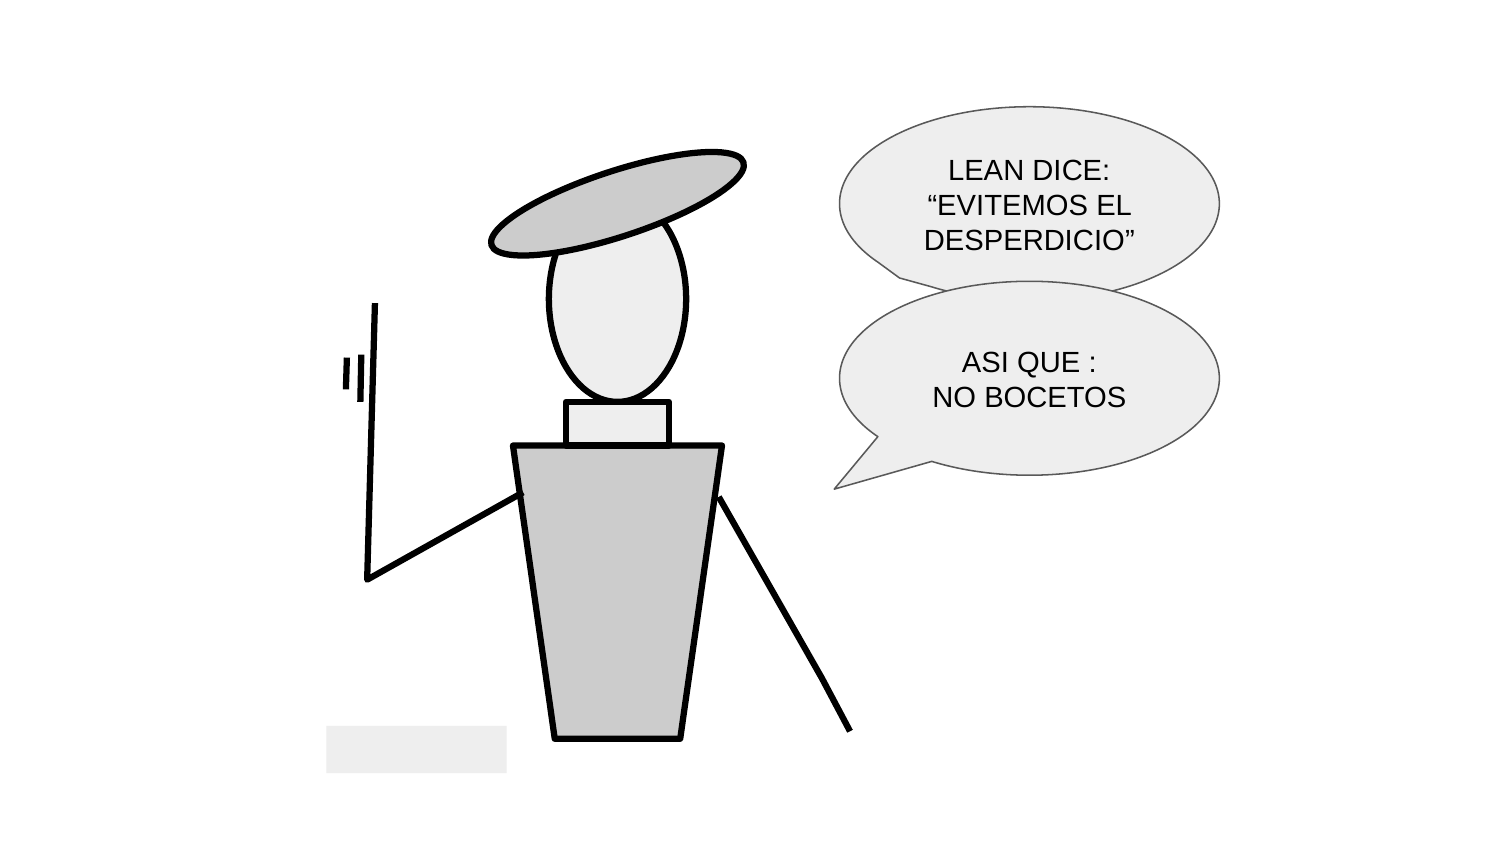

LEAN DICE: “EVITEMOS EL DESPERDICIO”

ASI QUE :
NO BOCETOS